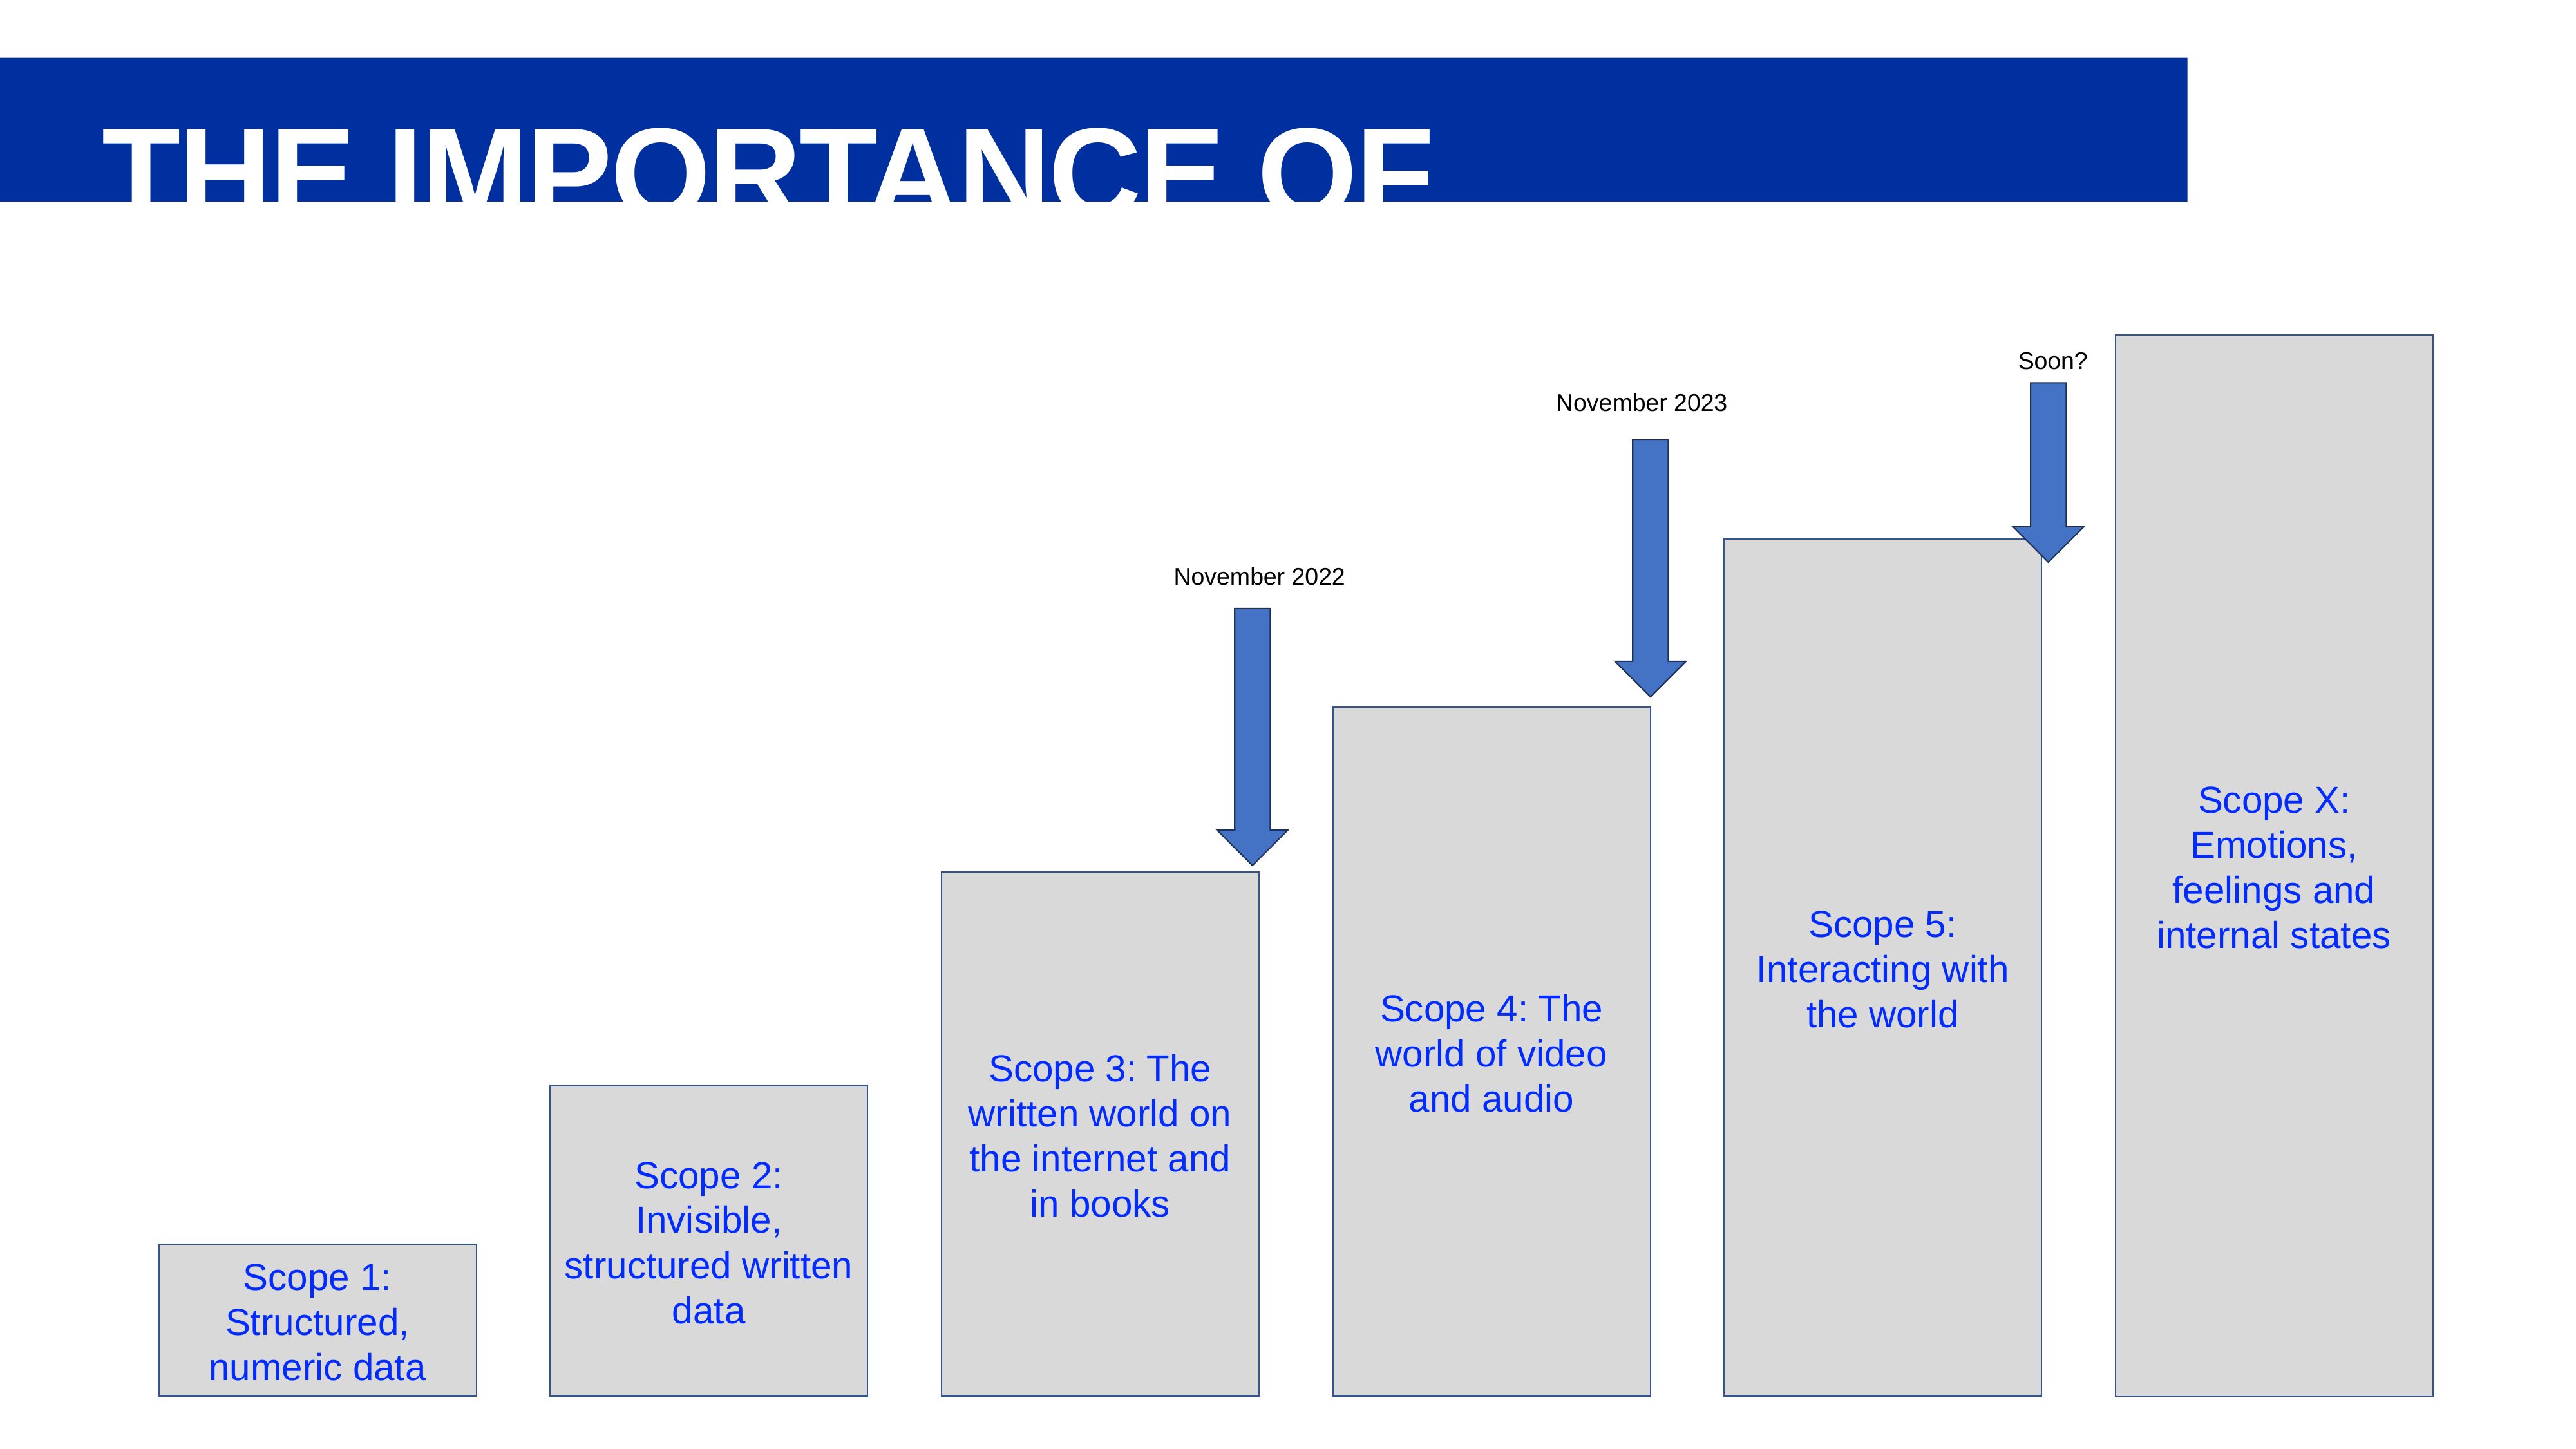

THE IMPORTANCE OF LANGUAGE

Scope X: Emotions, feelings and internal states
Soon?
November 2023

Scope 5: Interacting with the world
November 2022

Scope 4: The world of video and audio
Scope 3: The written world on the internet and in books
Scope 2: Invisible, structured written data
Scope 1: Structured, numeric data